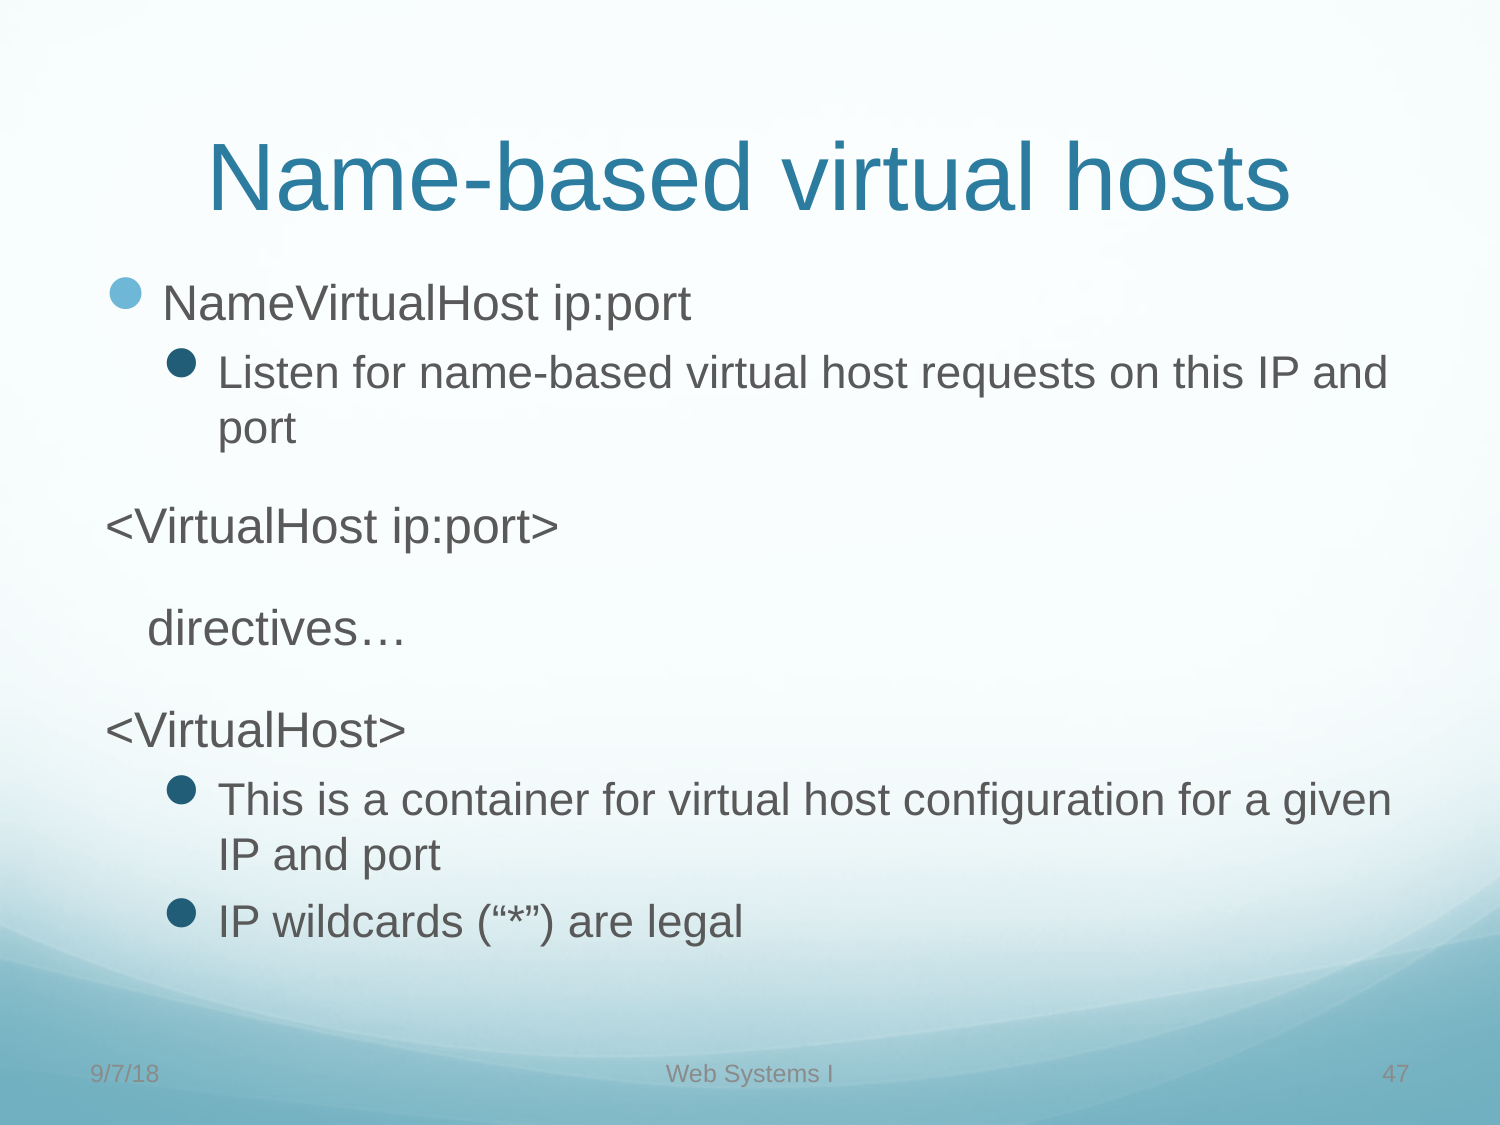

# Name-based virtual hosts
NameVirtualHost ip:port
Listen for name-based virtual host requests on this IP and port
<VirtualHost ip:port>
   directives…
<VirtualHost>
This is a container for virtual host configuration for a given IP and port
IP wildcards (“*”) are legal

9/7/18
Web Systems I
47